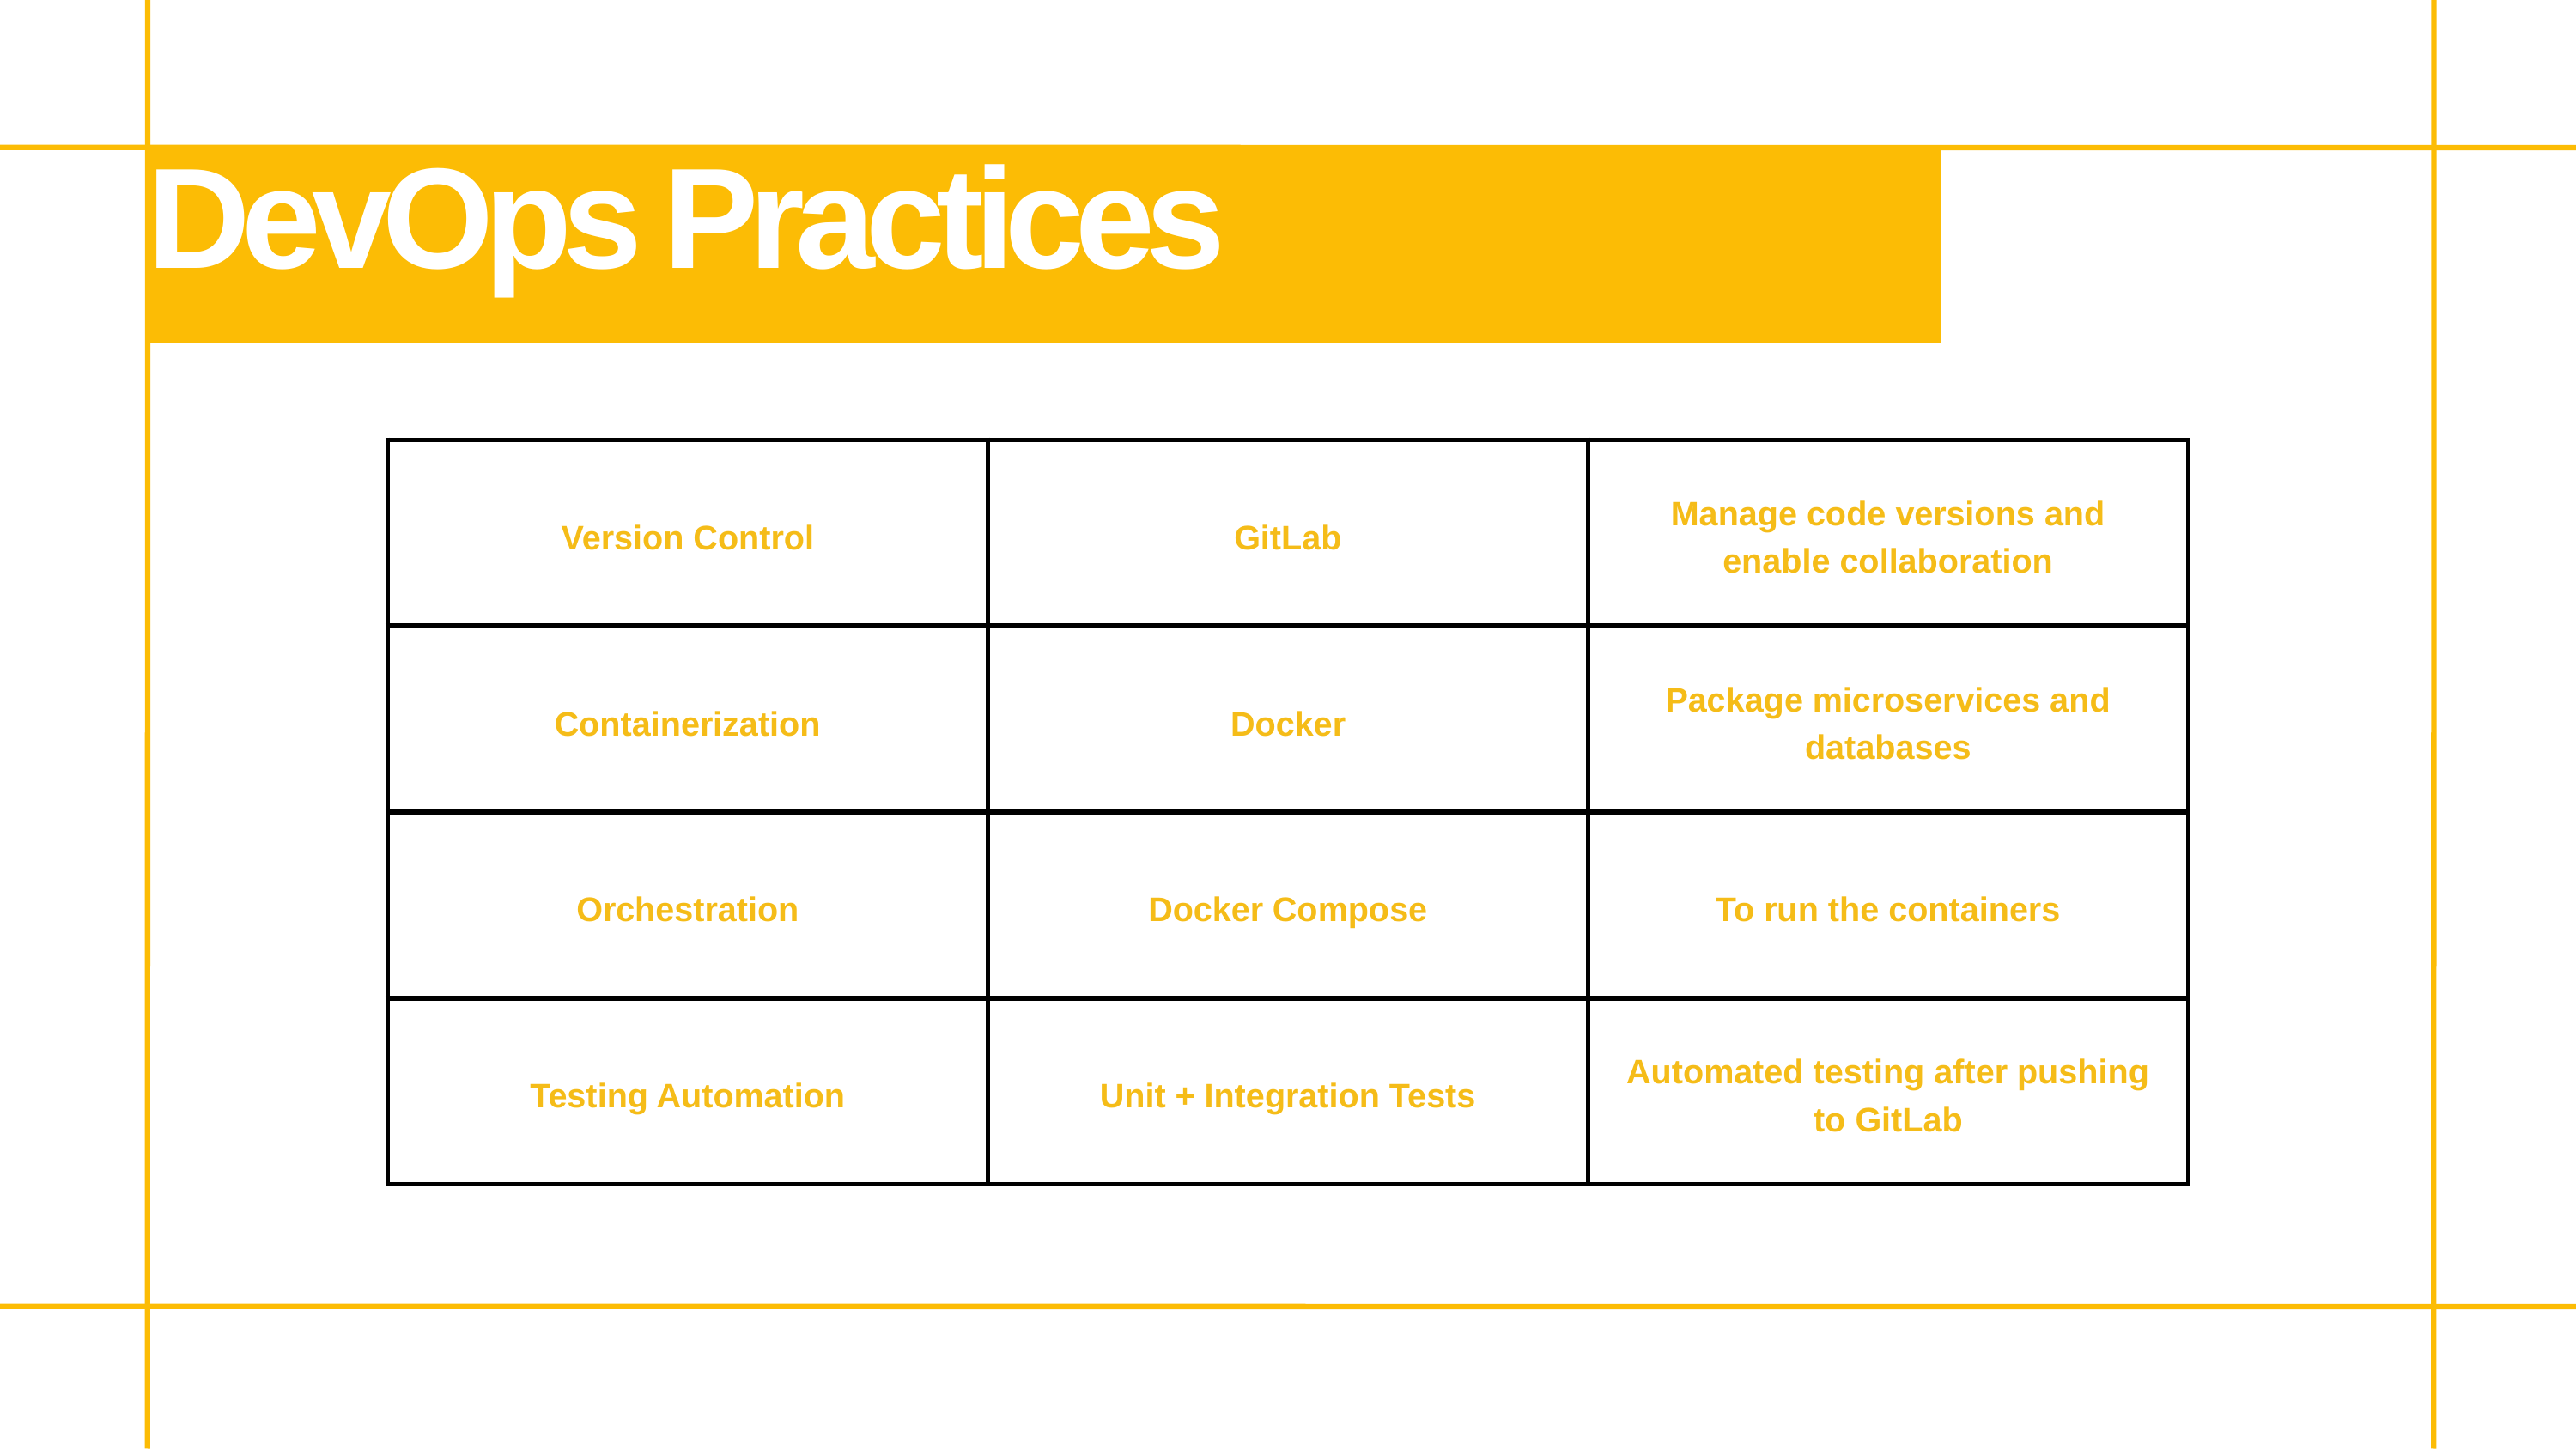

DevOps Practices
| Version Control | GitLab | Manage code versions and enable collaboration |
| --- | --- | --- |
| Containerization | Docker | Package microservices and databases |
| Orchestration | Docker Compose | To run the containers |
| Testing Automation | Unit + Integration Tests | Automated testing after pushing to GitLab |